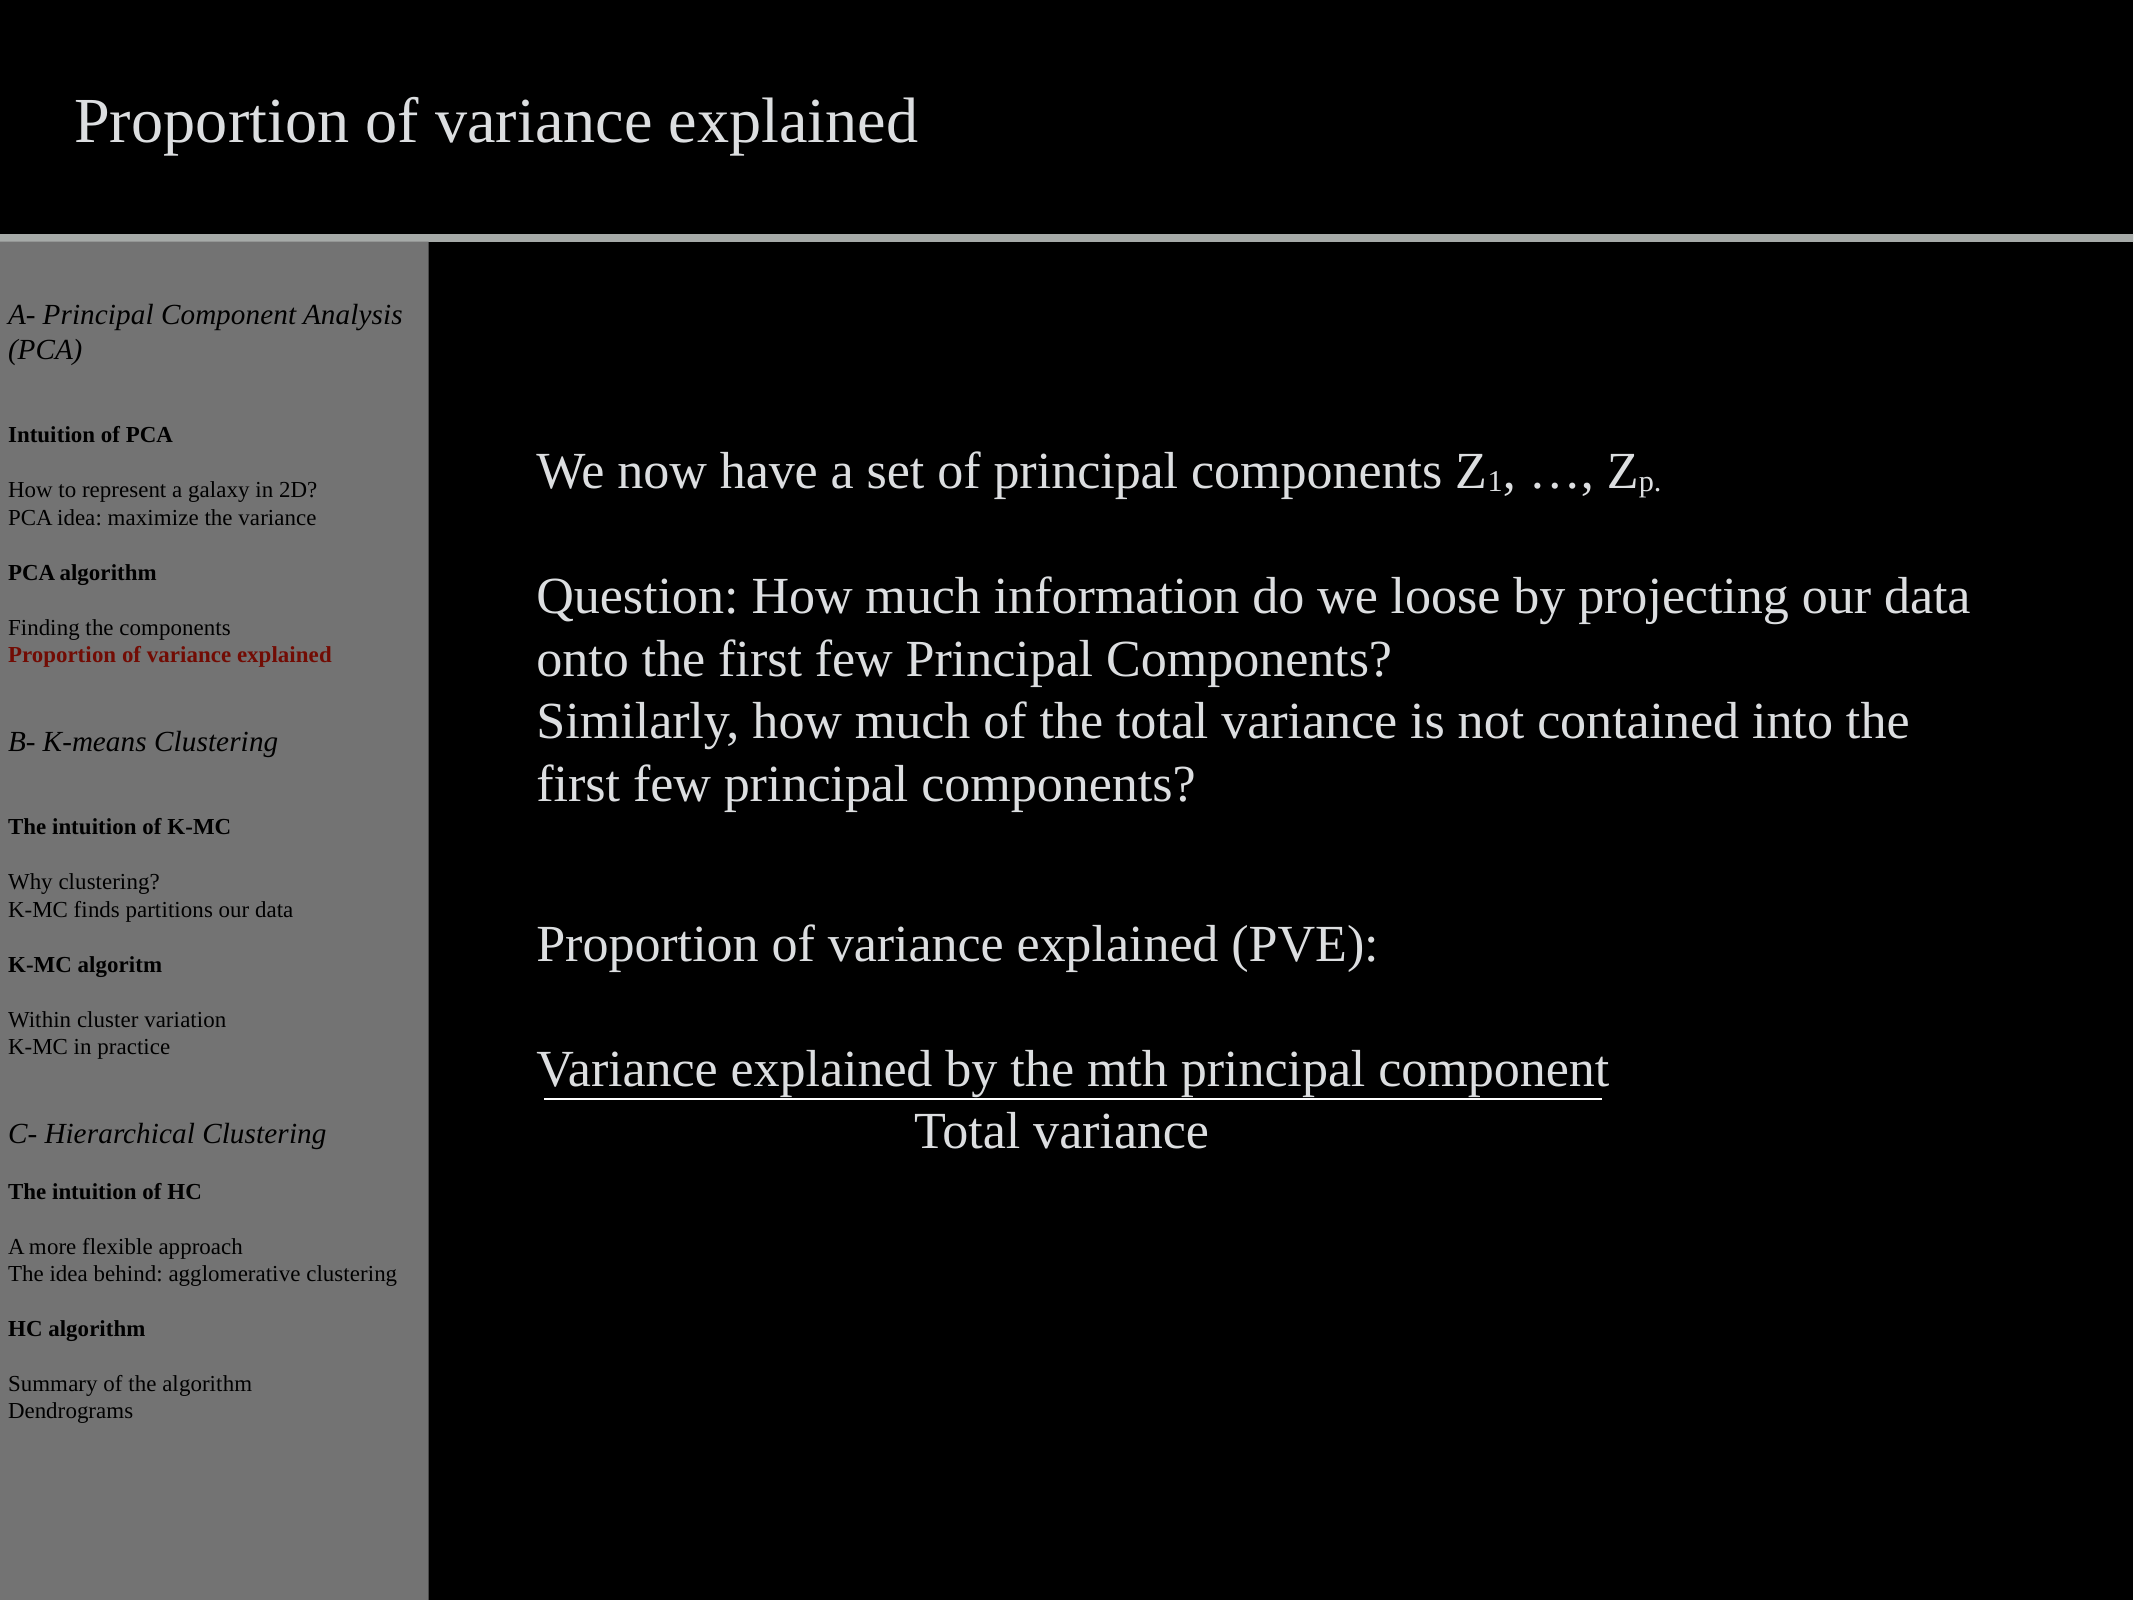

Proportion of variance explained
# A- Principal Component Analysis (PCA)

Intuition of PCA

How to represent a galaxy in 2D?
PCA idea: maximize the variance

PCA algorithm

Finding the components
Proportion of variance explained

B- K-means Clustering

The intuition of K-MC

Why clustering?
K-MC finds partitions our data

K-MC algoritm

Within cluster variation
K-MC in practice

C- Hierarchical Clustering

The intuition of HC

A more flexible approach
The idea behind: agglomerative clustering

HC algorithm

Summary of the algorithm
Dendrograms

We now have a set of principal components Z1, …, Zp.

Question: How much information do we loose by projecting our data
onto the first few Principal Components?
Similarly, how much of the total variance is not contained into the
first few principal components?
Proportion of variance explained (PVE):

Variance explained by the mth principal component
      Total variance